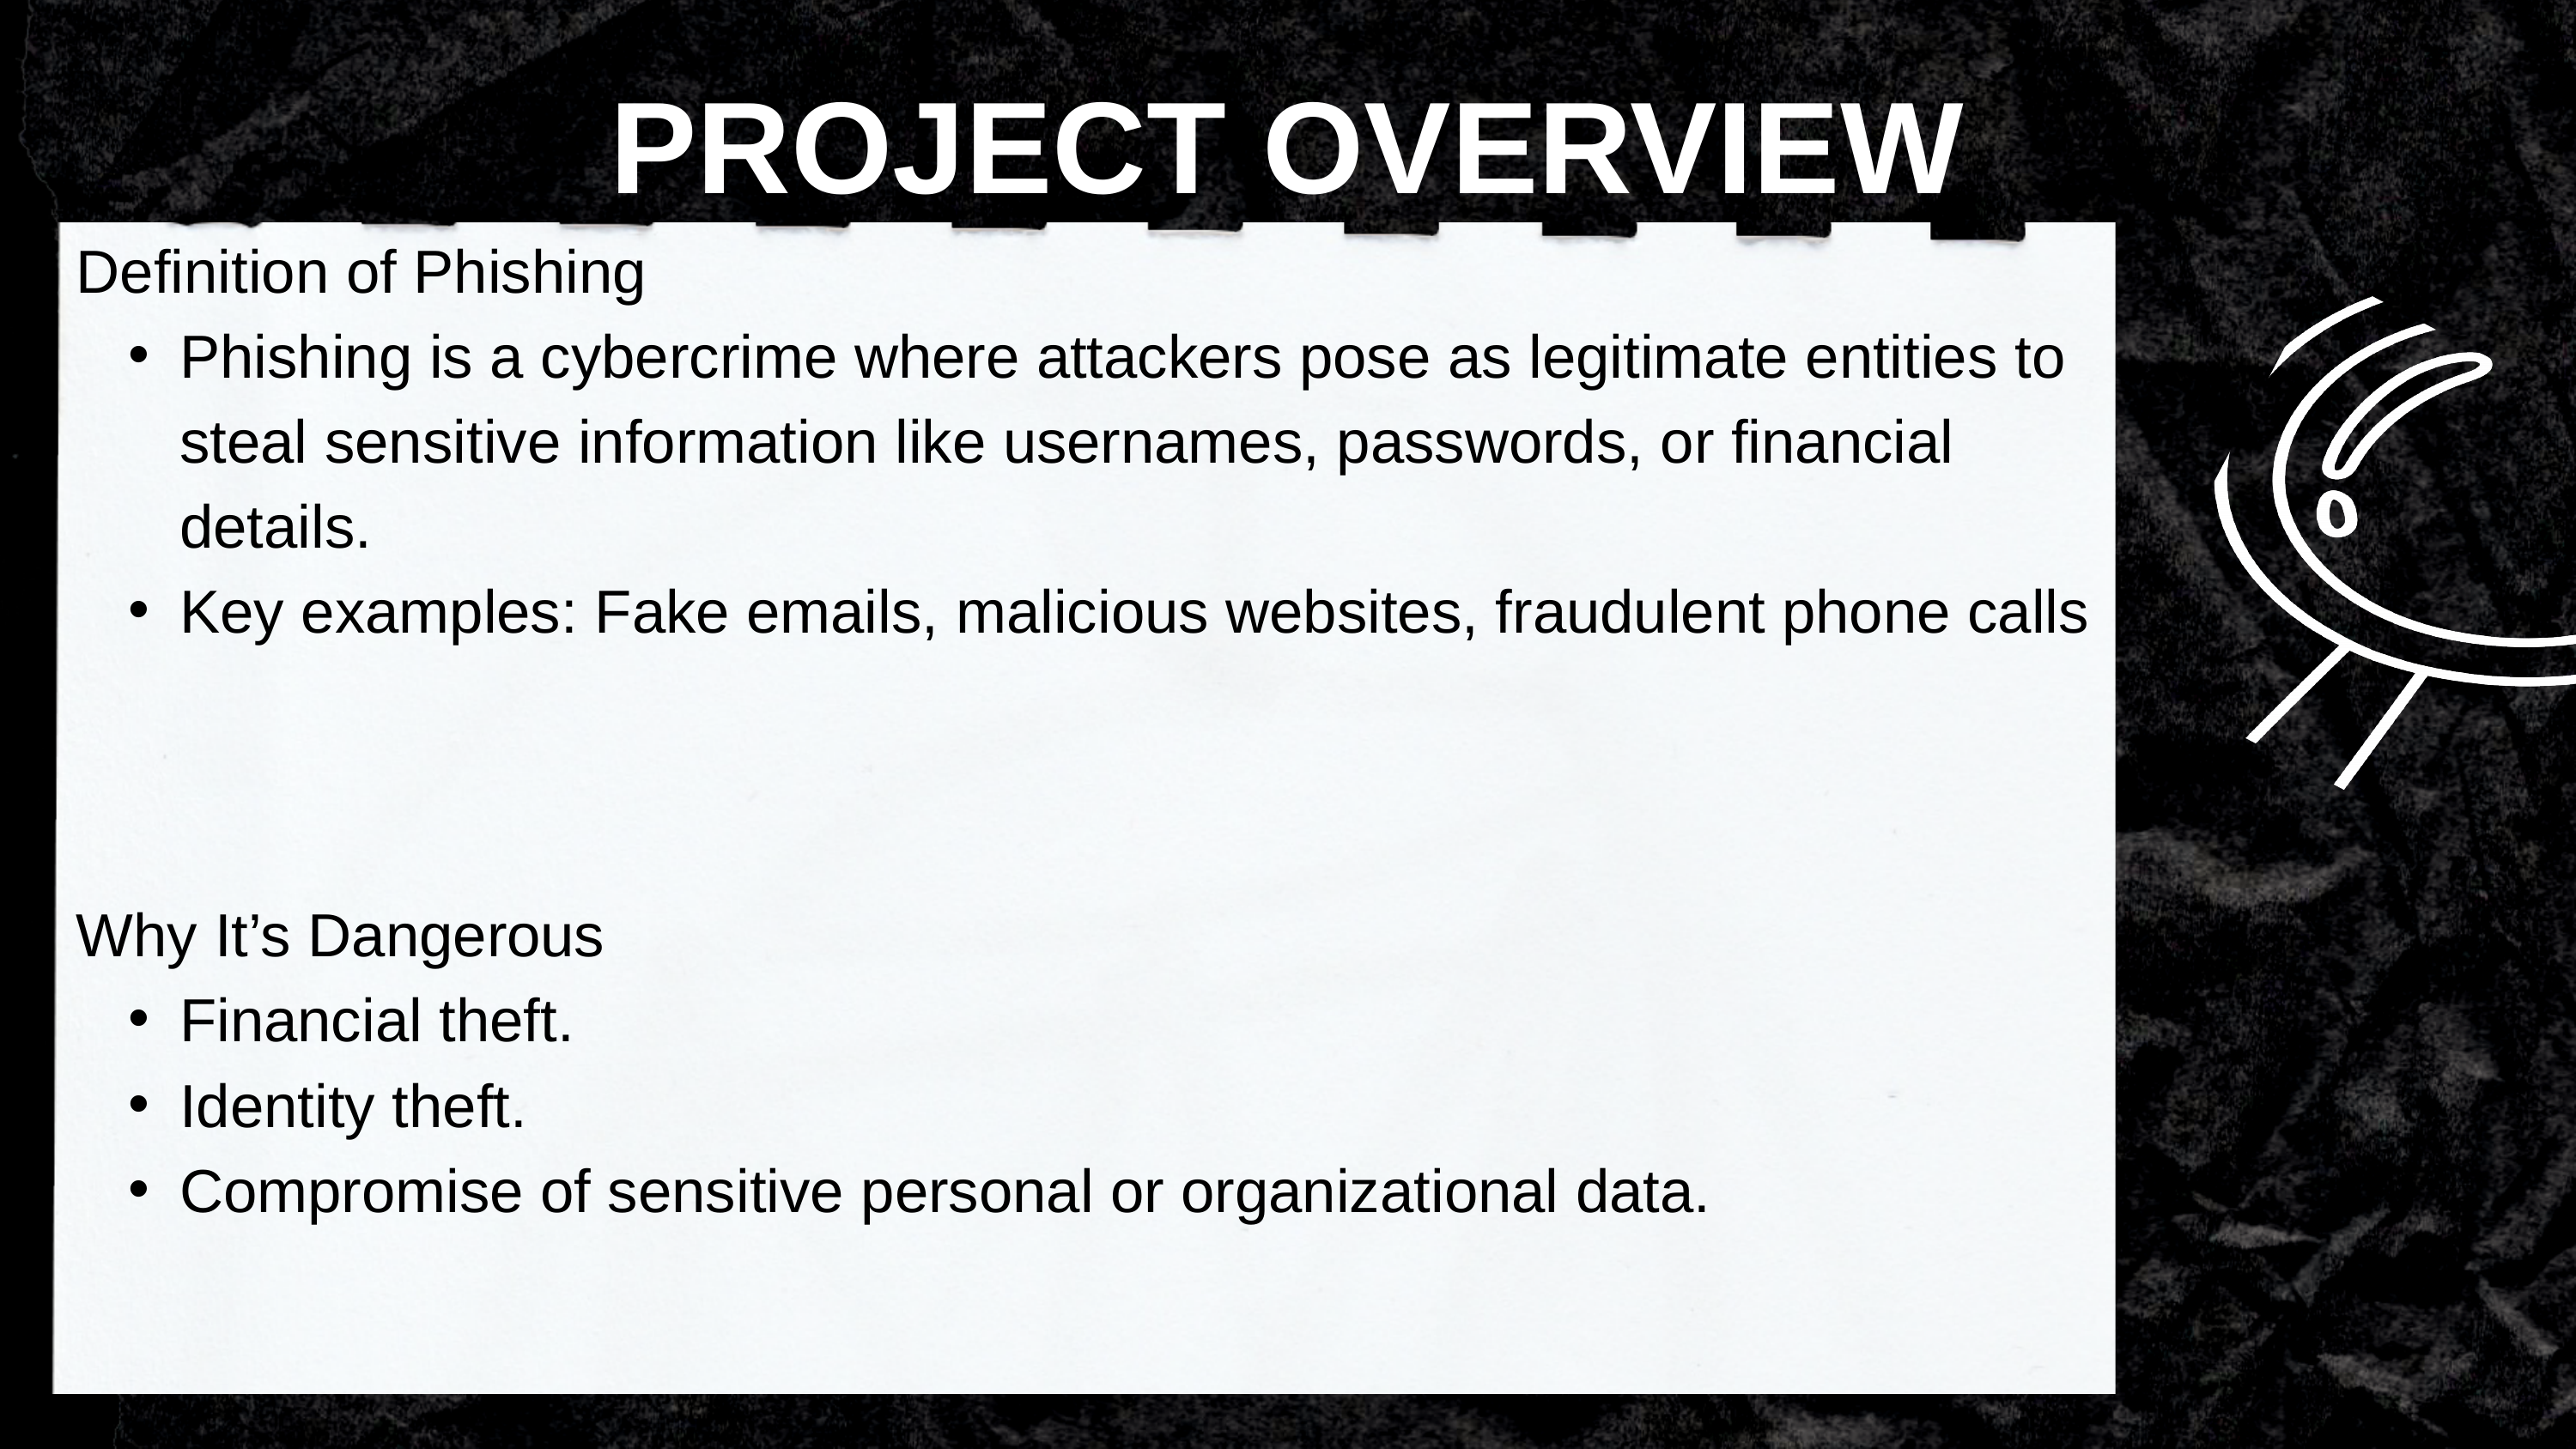

PROJECT OVERVIEW
Definition of Phishing
Phishing is a cybercrime where attackers pose as legitimate entities to steal sensitive information like usernames, passwords, or financial details.
Key examples: Fake emails, malicious websites, fraudulent phone calls

Why It’s Dangerous
Financial theft.
Identity theft.
Compromise of sensitive personal or organizational data.